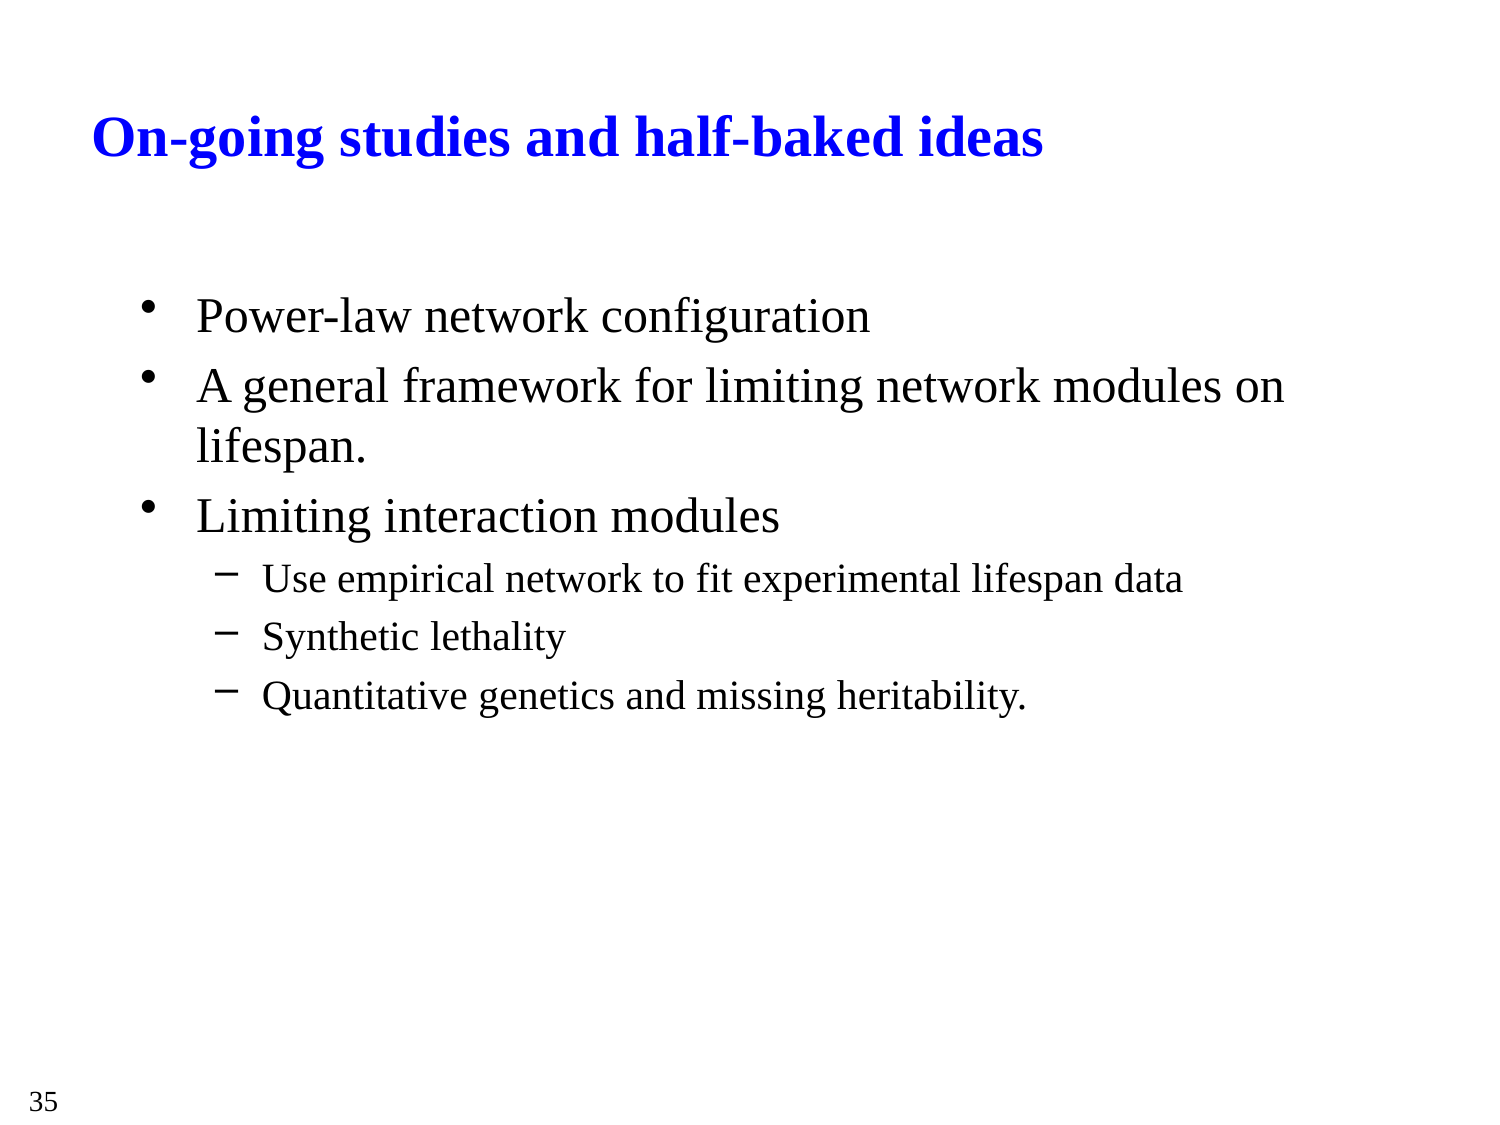

# On-going studies and half-baked ideas
Power-law network configuration
A general framework for limiting network modules on lifespan.
Limiting interaction modules
Use empirical network to fit experimental lifespan data
Synthetic lethality
Quantitative genetics and missing heritability.